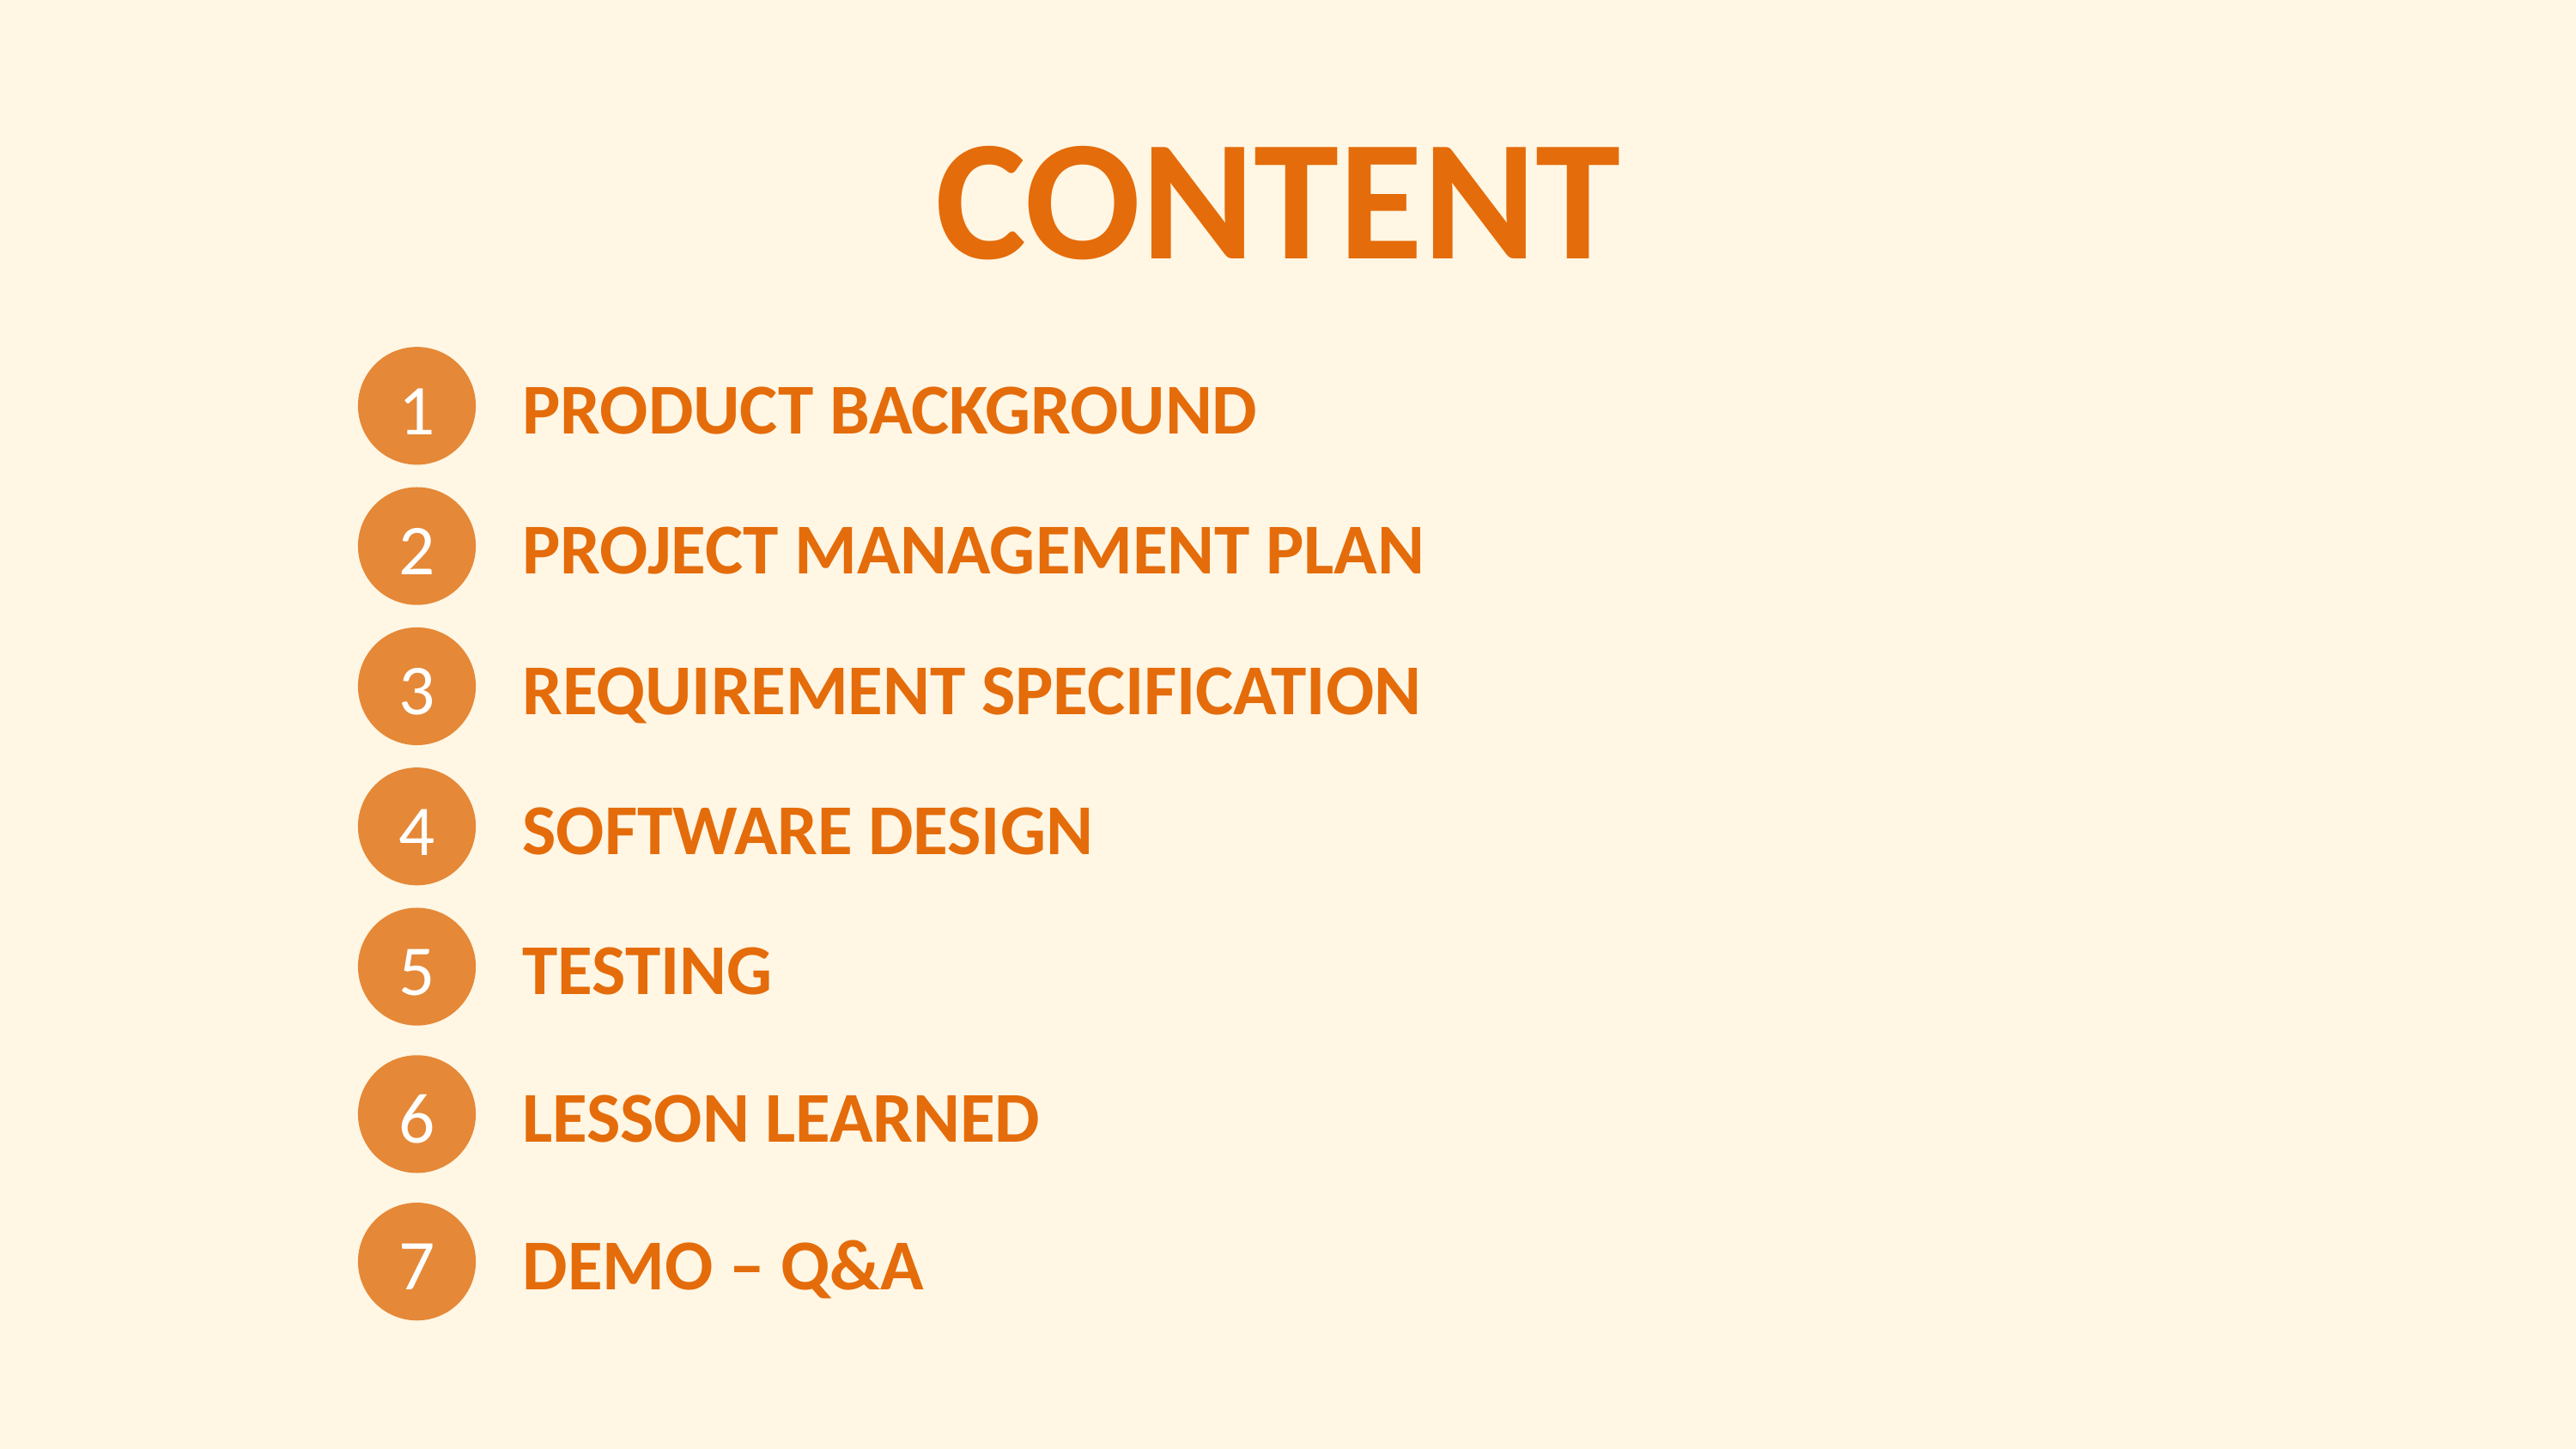

CONTENT
1
PRODUCT BACKGROUND
2
PROJECT MANAGEMENT PLAN
3
REQUIREMENT SPECIFICATION
4
SOFTWARE DESIGN
5
TESTING
6
LESSON LEARNED
7
DEMO – Q&A